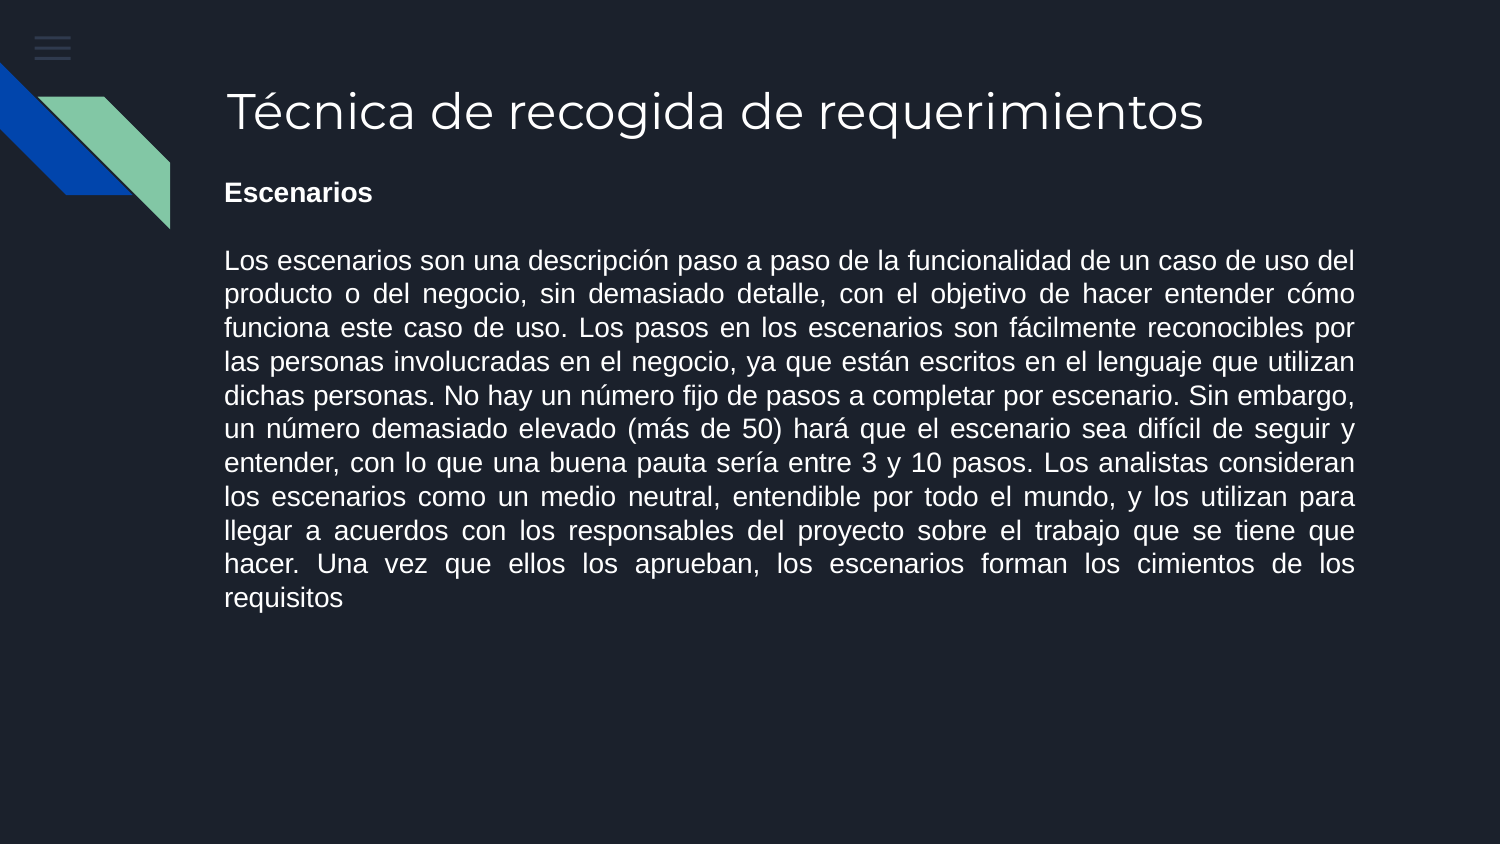

# Técnica de recogida de requerimientos

Escenarios

Los escenarios son una descripción paso a paso de la funcionalidad de un caso de uso del producto o del negocio, sin demasiado detalle, con el objetivo de hacer entender cómo funciona este caso de uso. Los pasos en los escenarios son fácilmente reconocibles por las personas involucradas en el negocio, ya que están escritos en el lenguaje que utilizan dichas personas. No hay un número fijo de pasos a completar por escenario. Sin embargo, un número demasiado elevado (más de 50) hará que el escenario sea difícil de seguir y entender, con lo que una buena pauta sería entre 3 y 10 pasos. Los analistas consideran los escenarios como un medio neutral, entendible por todo el mundo, y los utilizan para llegar a acuerdos con los responsables del proyecto sobre el trabajo que se tiene que hacer. Una vez que ellos los aprueban, los escenarios forman los cimientos de los requisitos